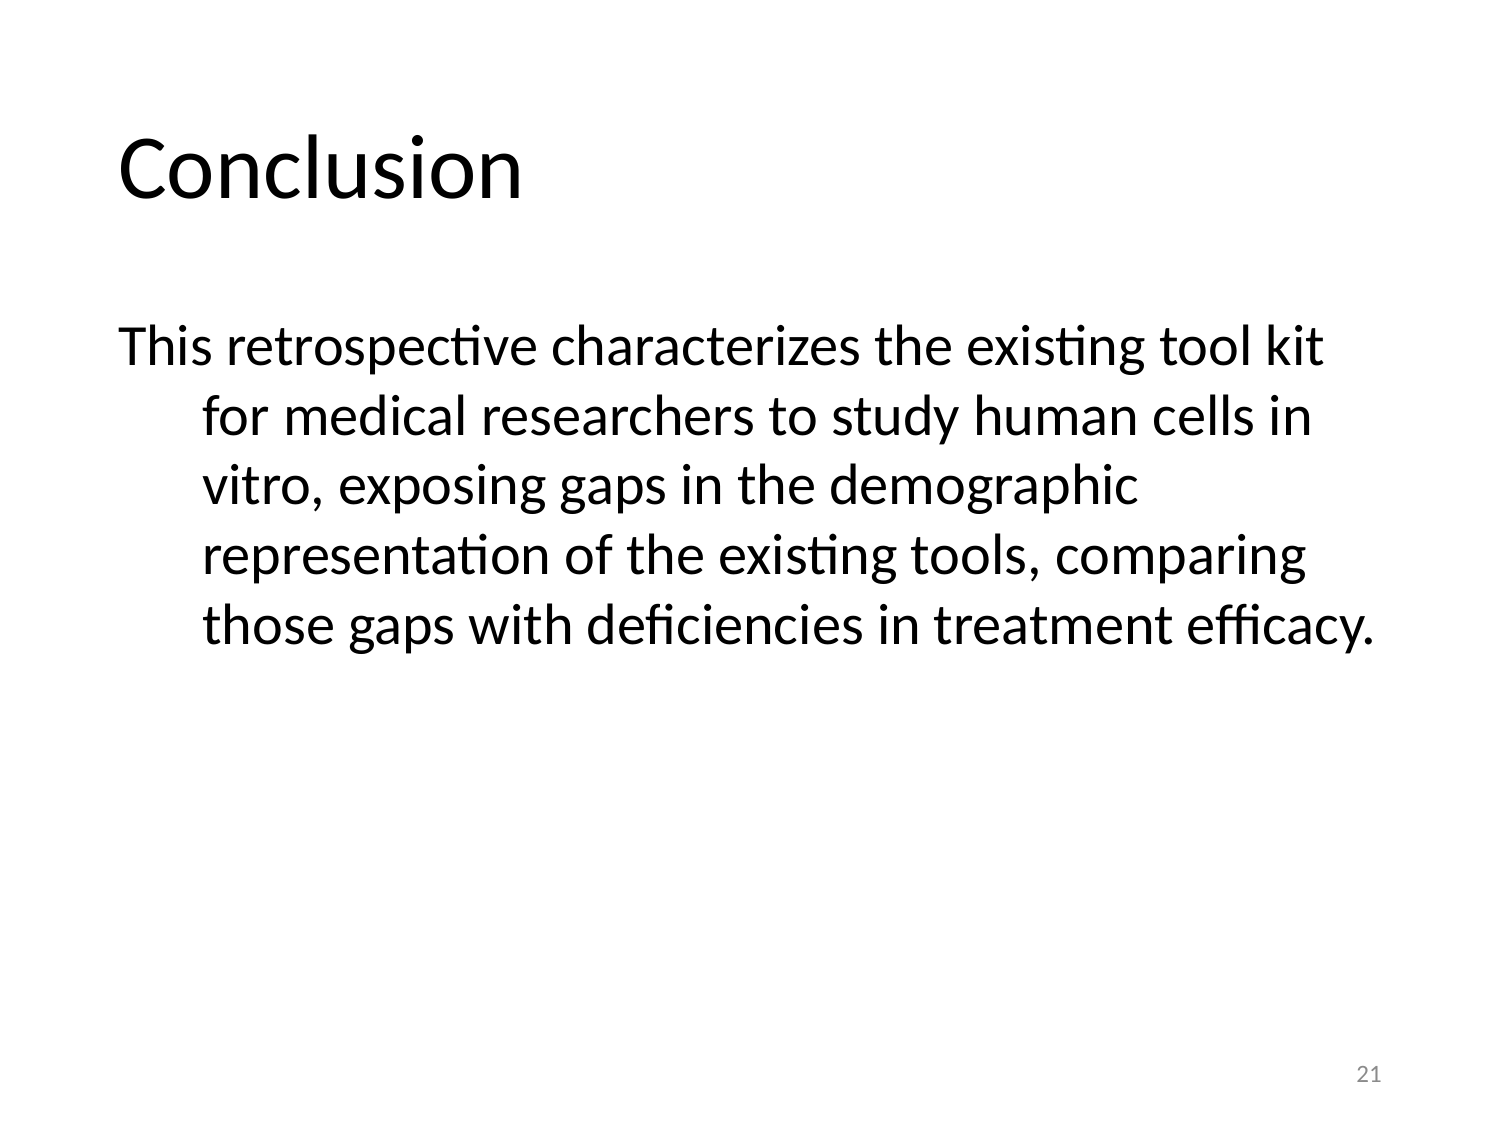

# Conclusion
This retrospective characterizes the existing tool kit for medical researchers to study human cells in vitro, exposing gaps in the demographic representation of the existing tools, comparing those gaps with deficiencies in treatment efficacy.
21